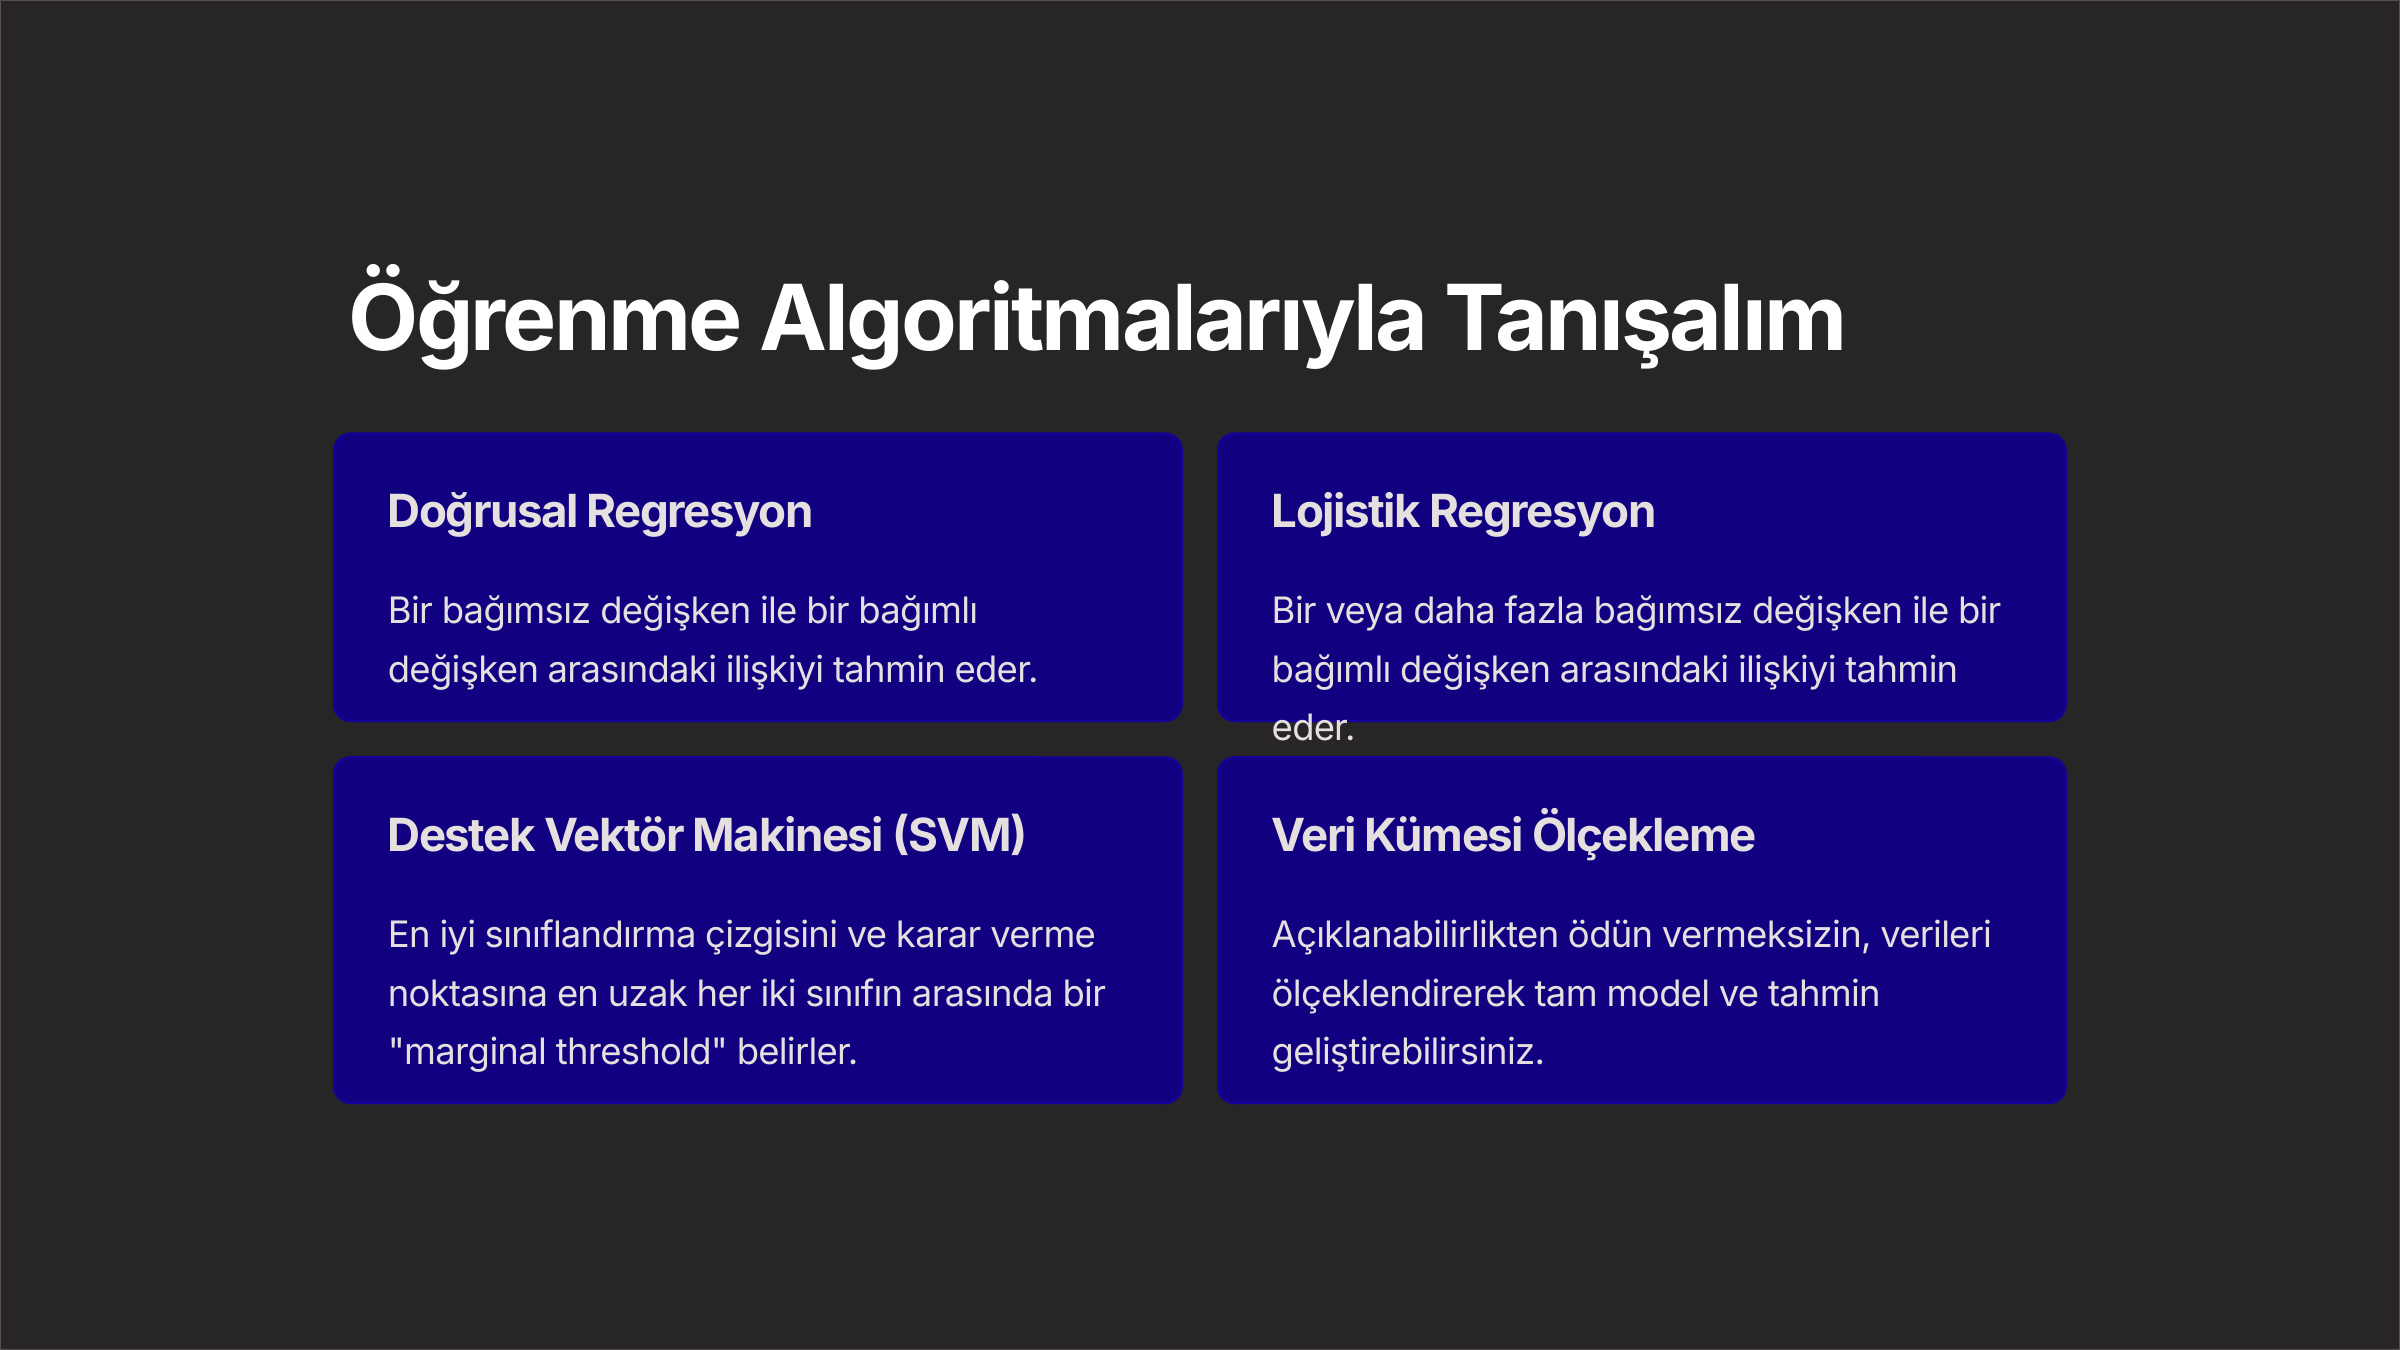

Öğrenme Algoritmalarıyla Tanışalım

Doğrusal Regresyon
Lojistik Regresyon
Bir bağımsız değişken ile bir bağımlı değişken arasındaki ilişkiyi tahmin eder.
Bir veya daha fazla bağımsız değişken ile bir bağımlı değişken arasındaki ilişkiyi tahmin eder.

Destek Vektör Makinesi (SVM)
Veri Kümesi Ölçekleme
En iyi sınıflandırma çizgisini ve karar verme noktasına en uzak her iki sınıfın arasında bir "marginal threshold" belirler.
Açıklanabilirlikten ödün vermeksizin, verileri ölçeklendirerek tam model ve tahmin geliştirebilirsiniz.